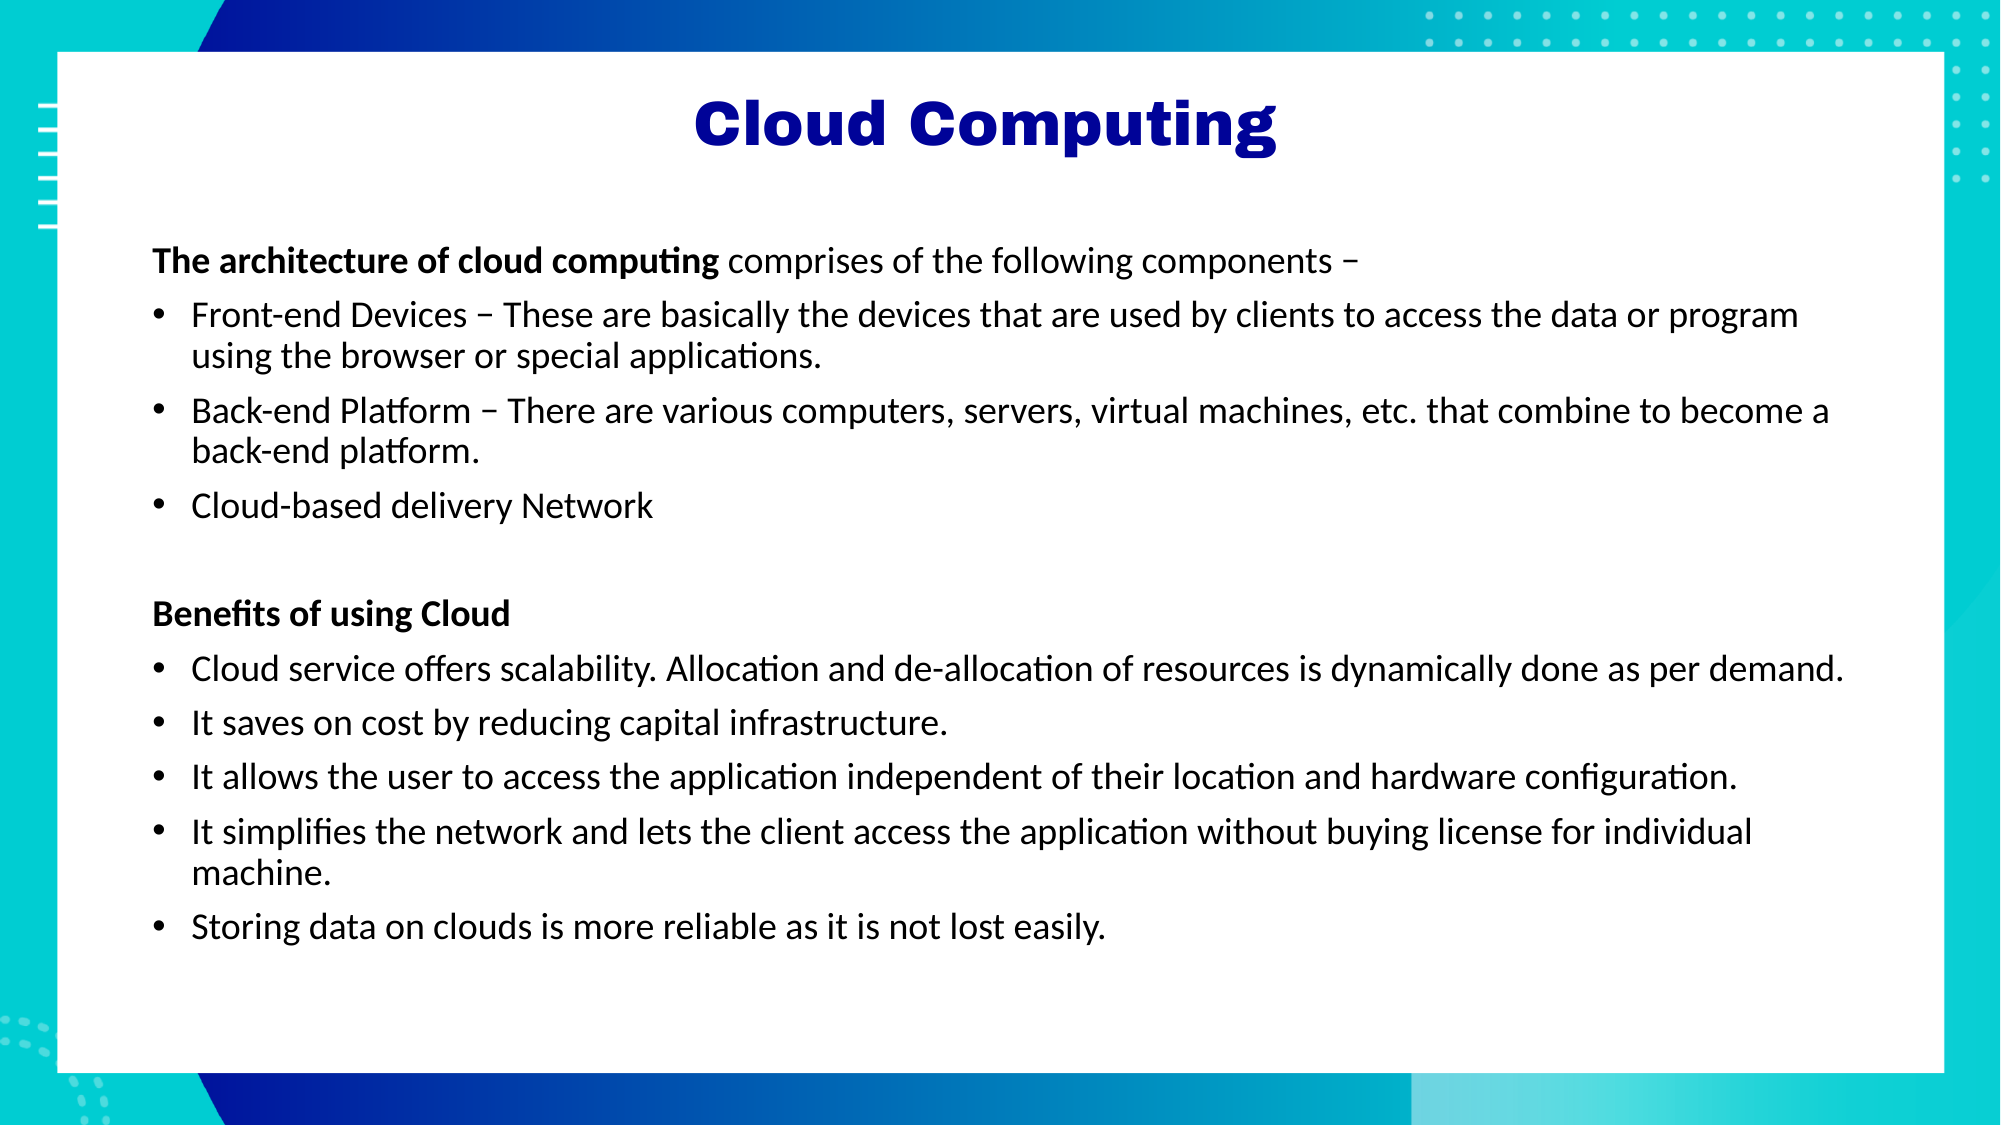

# Cloud Computing

The architecture of cloud computing comprises of the following components −
Front-end Devices − These are basically the devices that are used by clients to access the data or program using the browser or special applications.
Back-end Platform − There are various computers, servers, virtual machines, etc. that combine to become a back-end platform.
Cloud-based delivery Network

Benefits of using Cloud
Cloud service offers scalability. Allocation and de-allocation of resources is dynamically done as per demand.
It saves on cost by reducing capital infrastructure.
It allows the user to access the application independent of their location and hardware configuration.
It simplifies the network and lets the client access the application without buying license for individual machine.
Storing data on clouds is more reliable as it is not lost easily.